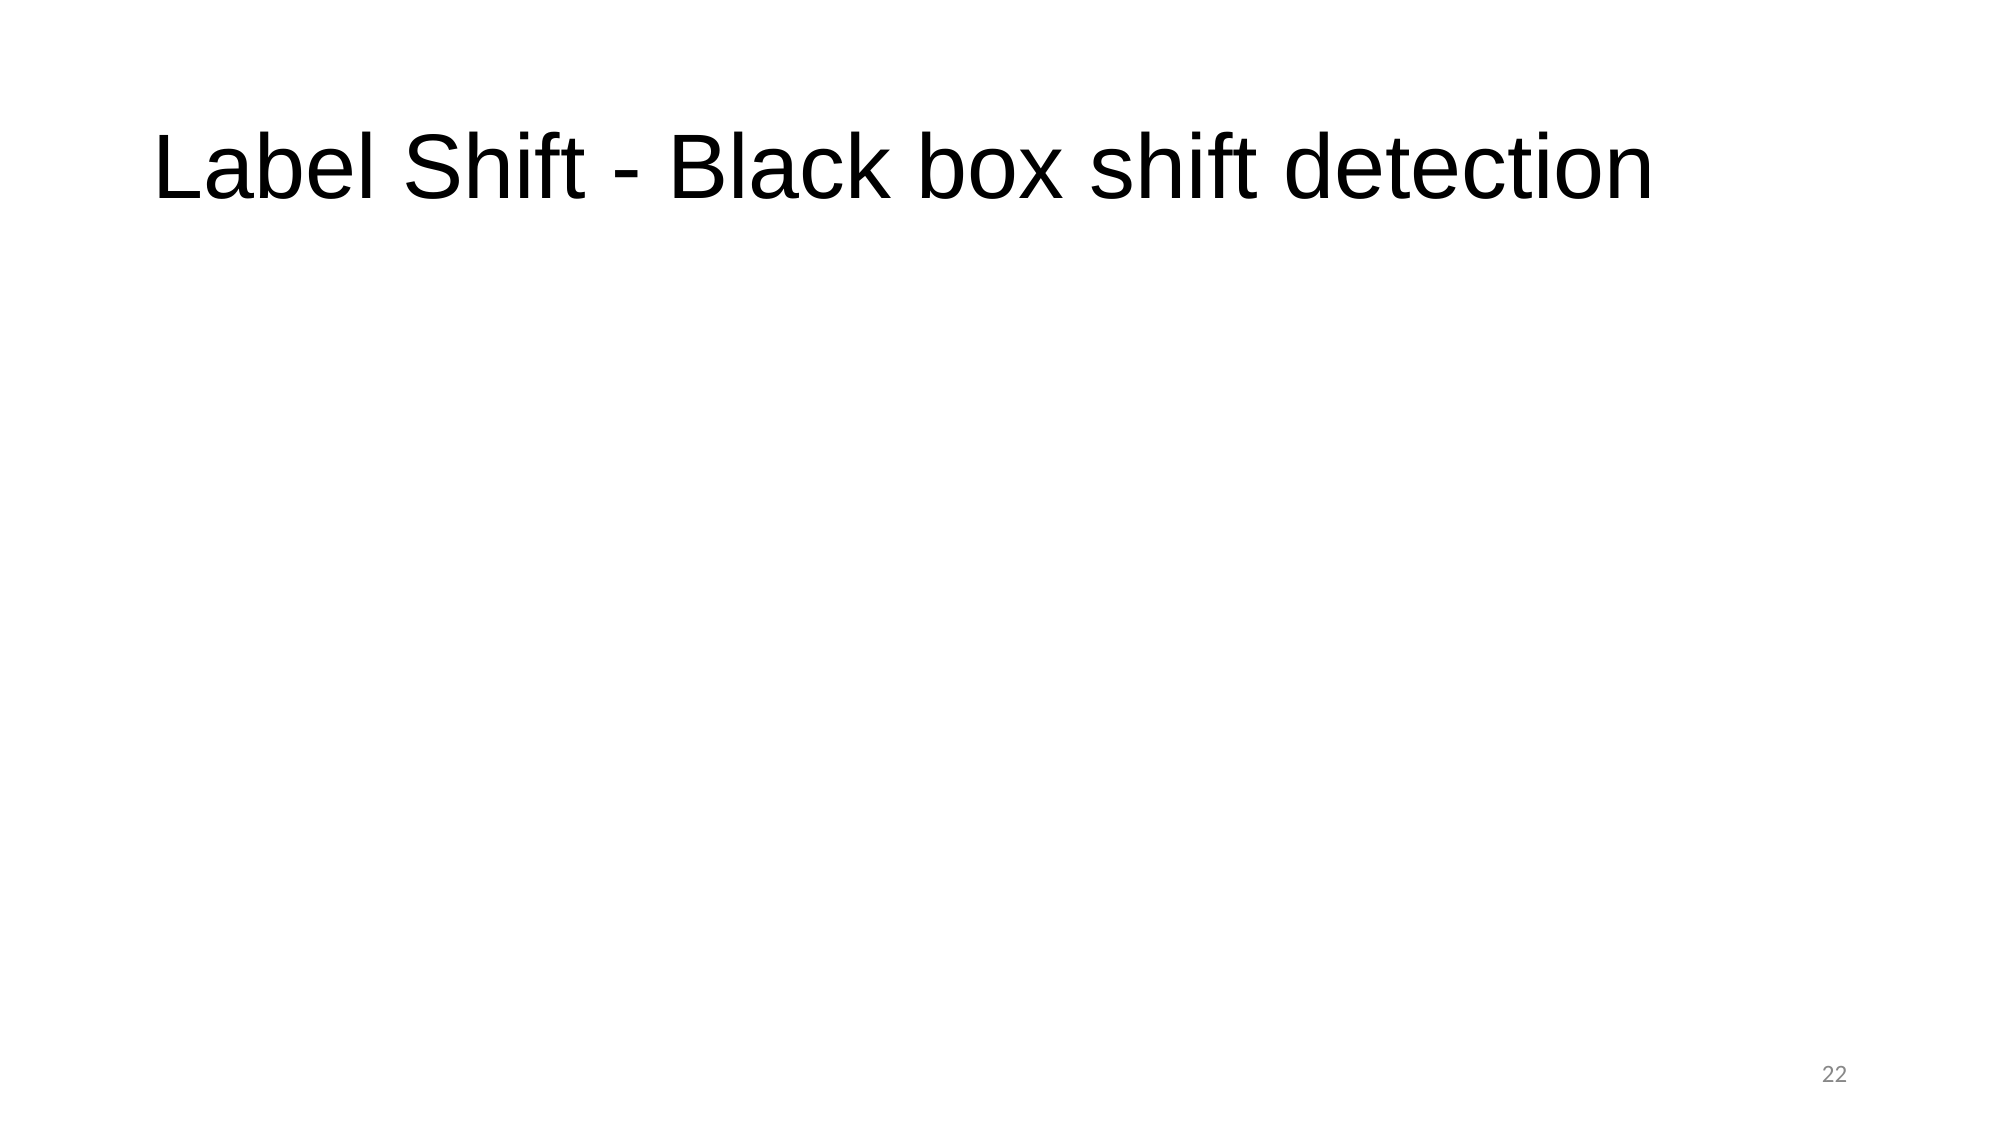

# Label Shift - Black box shift detection

22